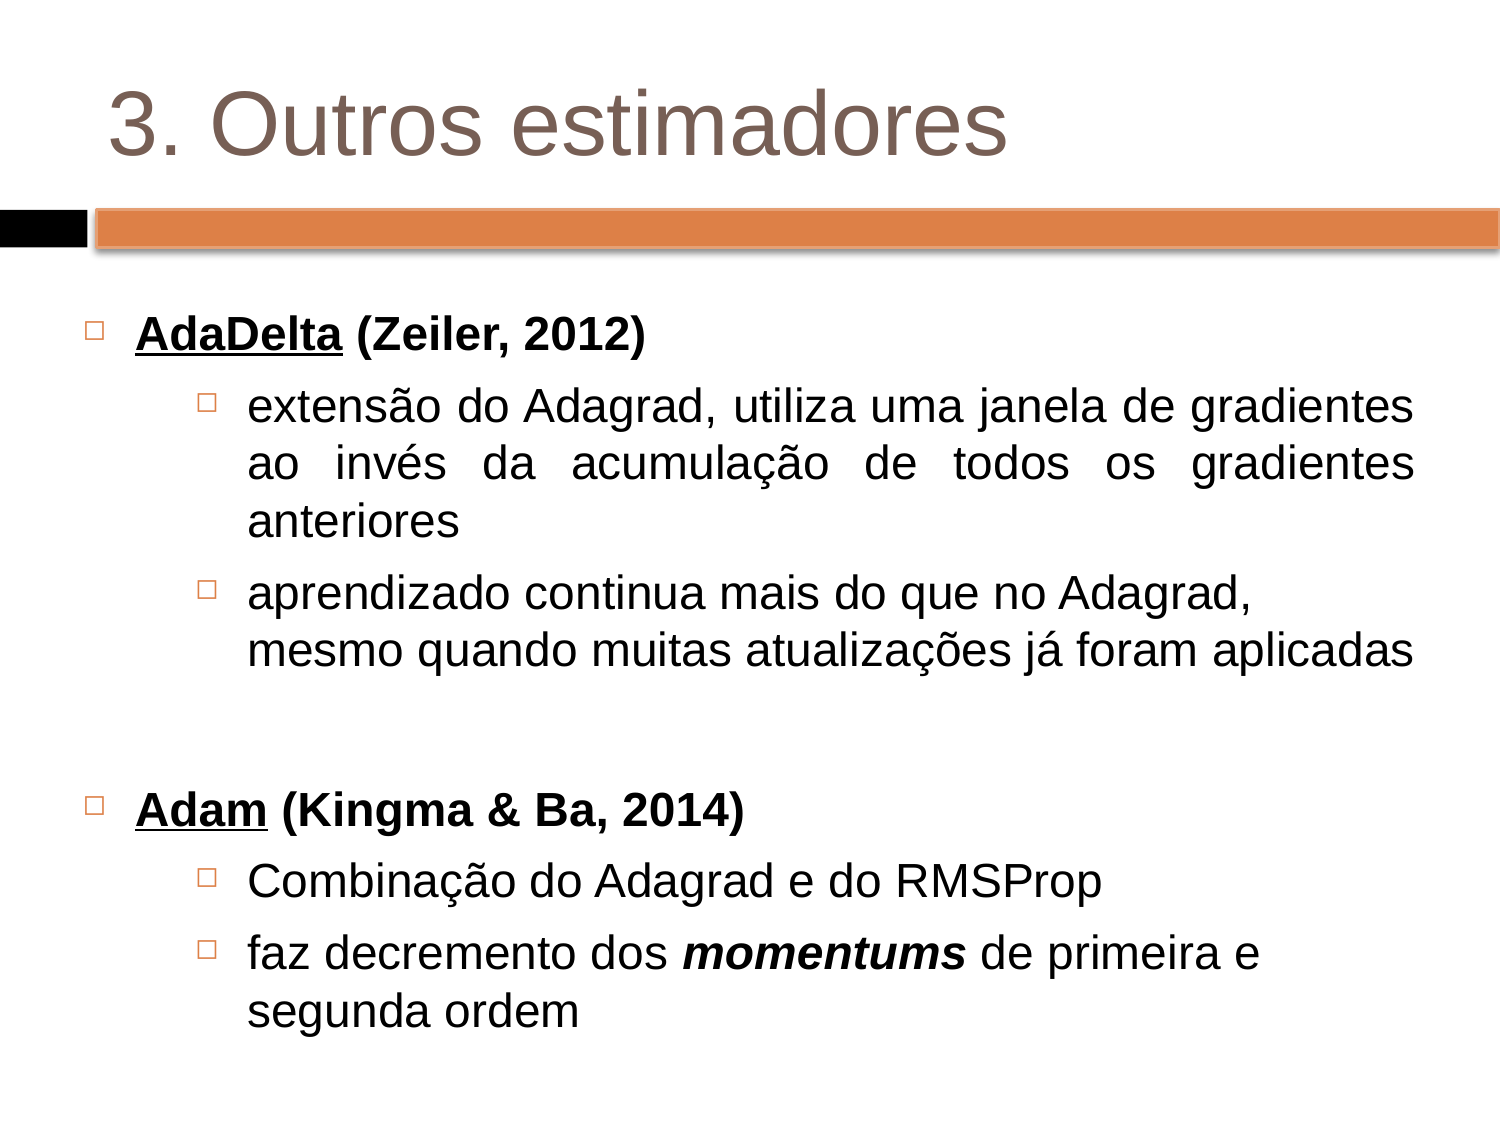

# 3. Outros estimadores
AdaDelta (Zeiler, 2012)
extensão do Adagrad, utiliza uma janela de gradientes ao invés da acumulação de todos os gradientes anteriores
aprendizado continua mais do que no Adagrad, mesmo quando muitas atualizações já foram aplicadas

Adam (Kingma & Ba, 2014)
Combinação do Adagrad e do RMSProp
faz decremento dos momentums de primeira e segunda ordem
34